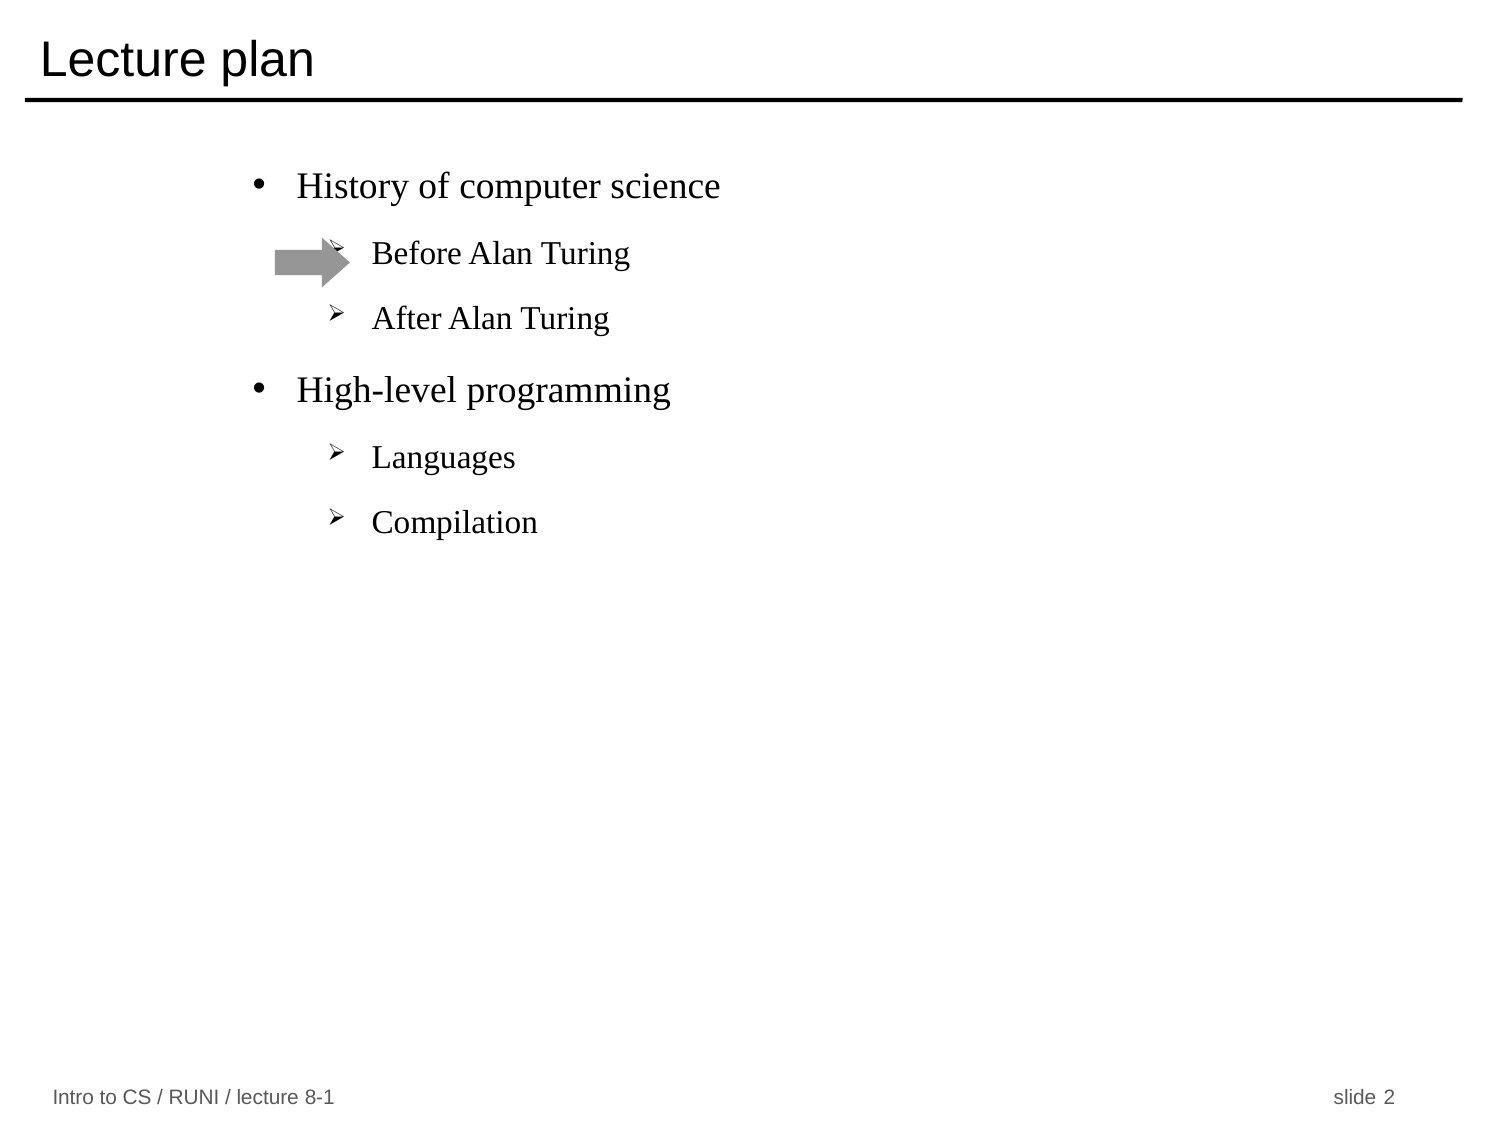

# Lecture plan
History of computer science
Before Alan Turing
After Alan Turing
High-level programming
Languages
Compilation